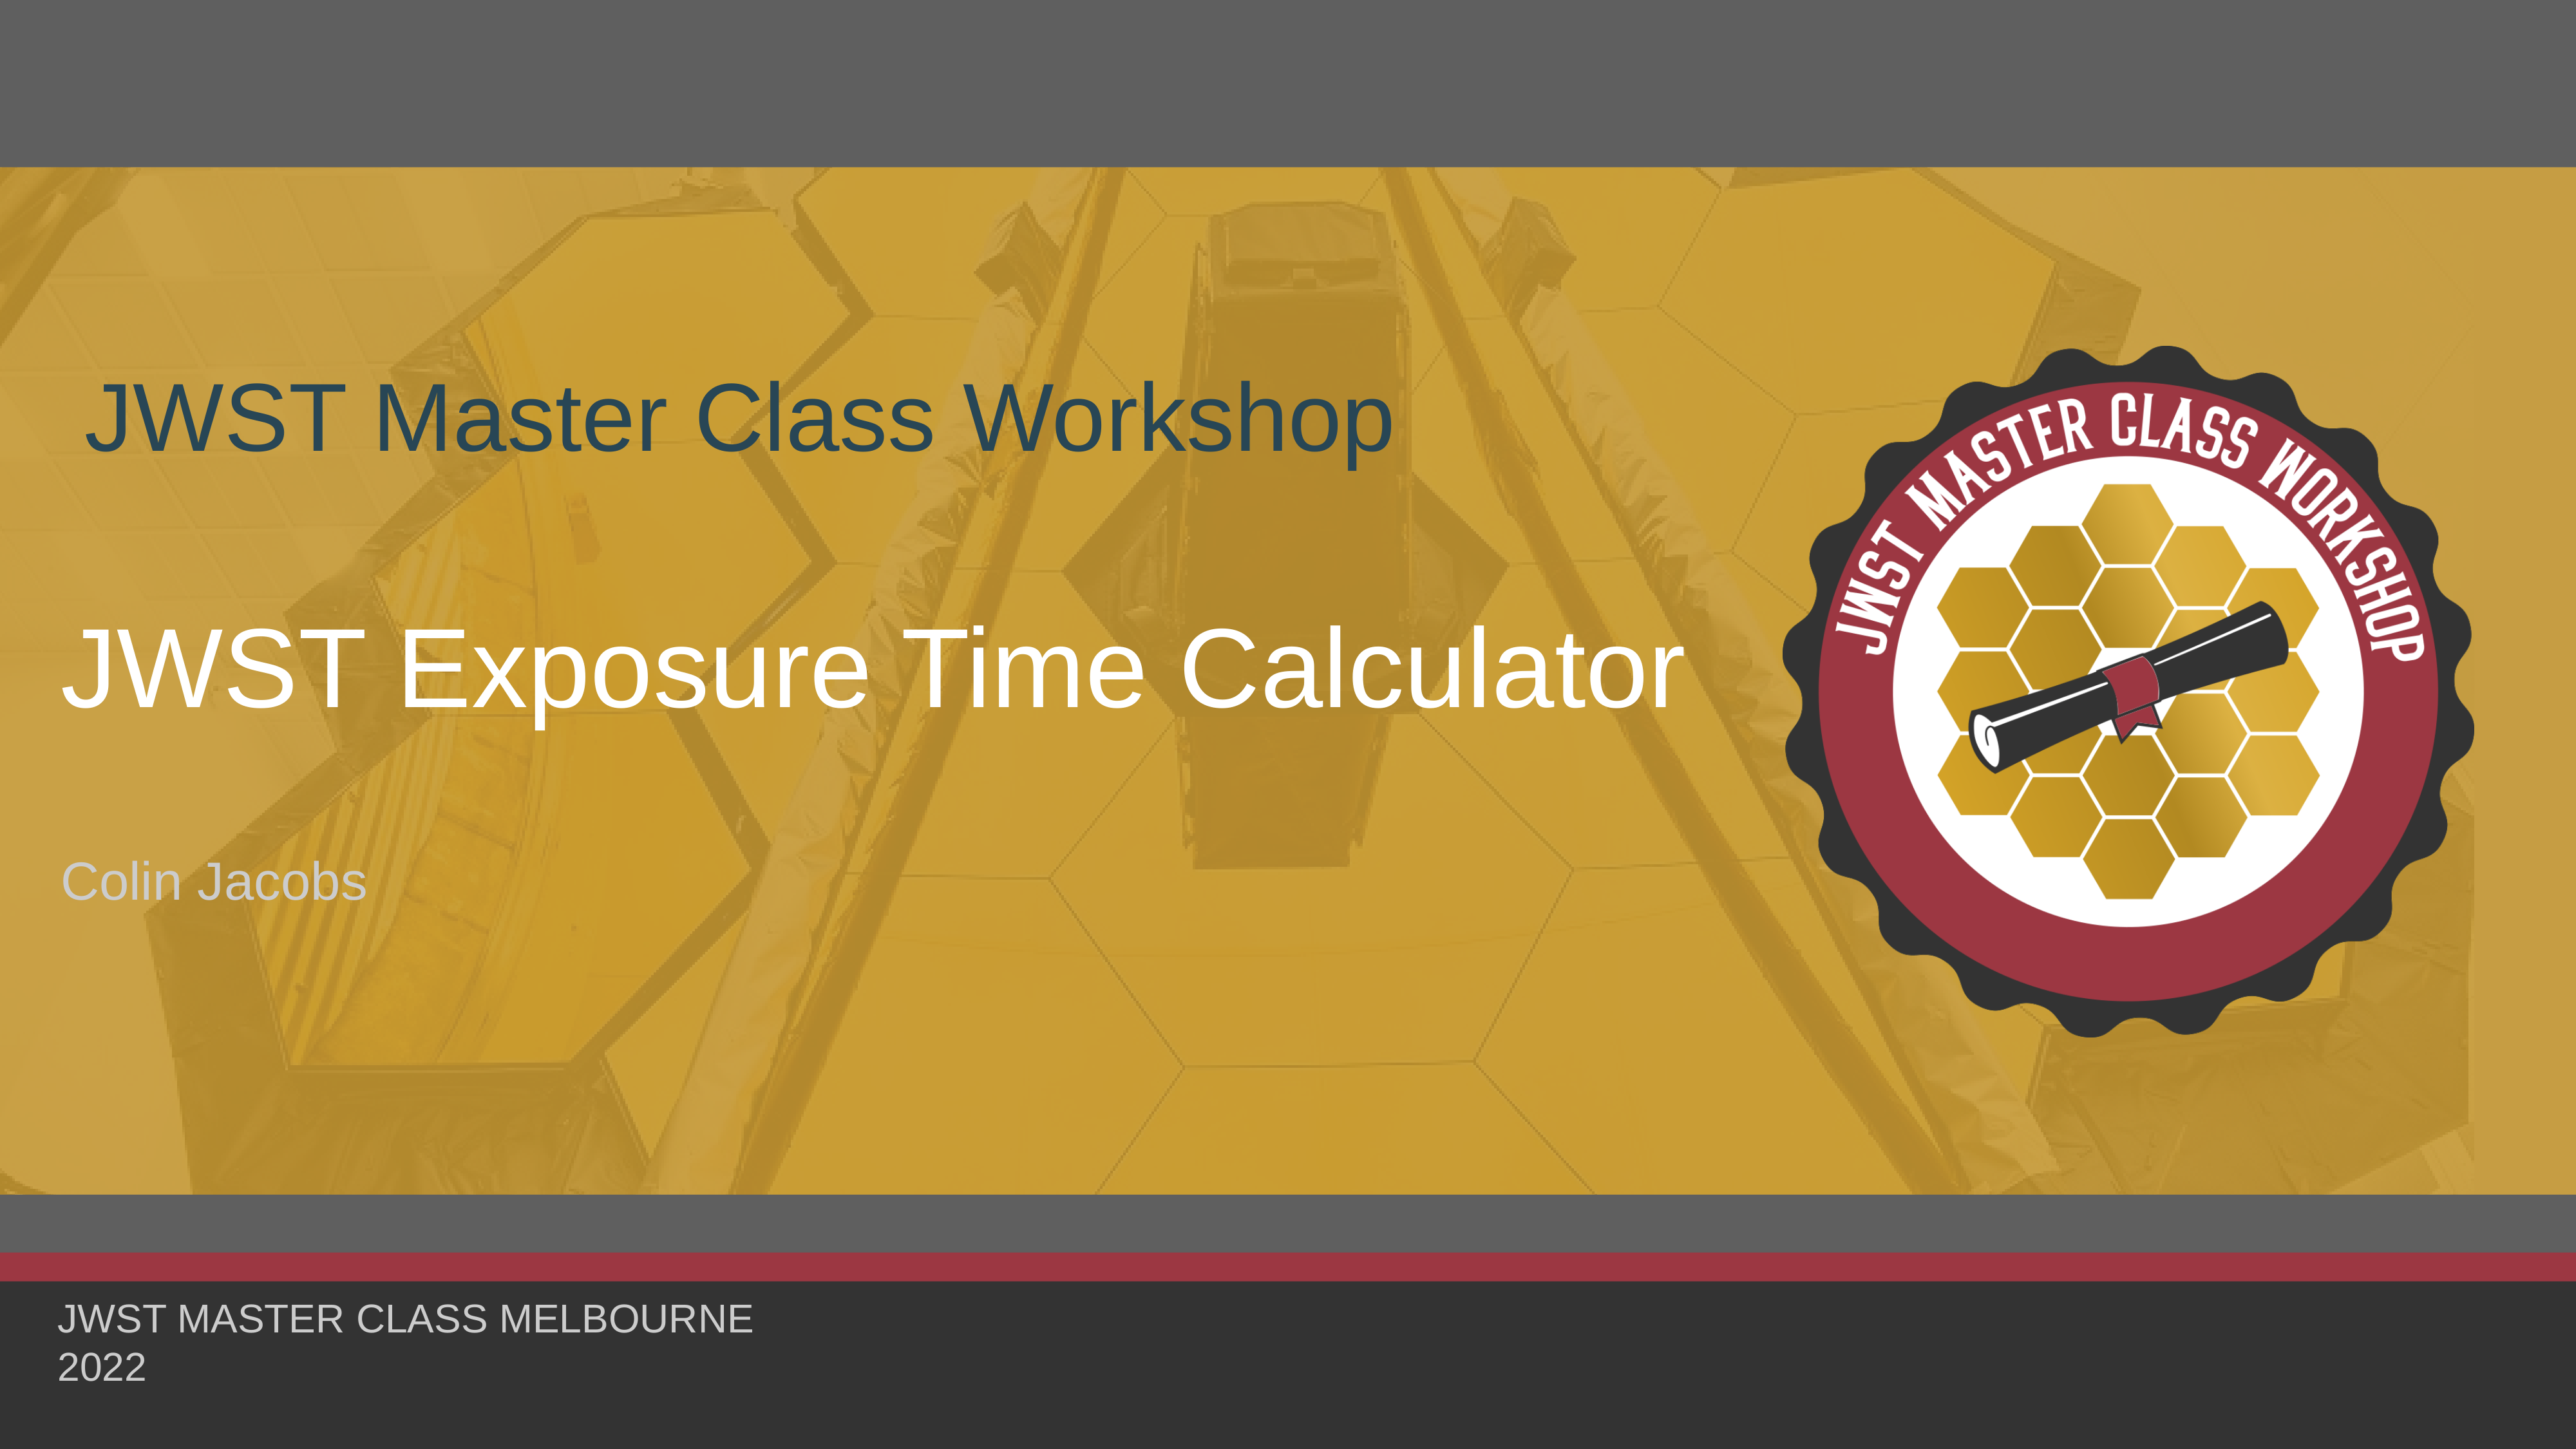

# JWST Exposure Time Calculator
Colin Jacobs
JWST MASTER CLASS MELBOURNE 2022